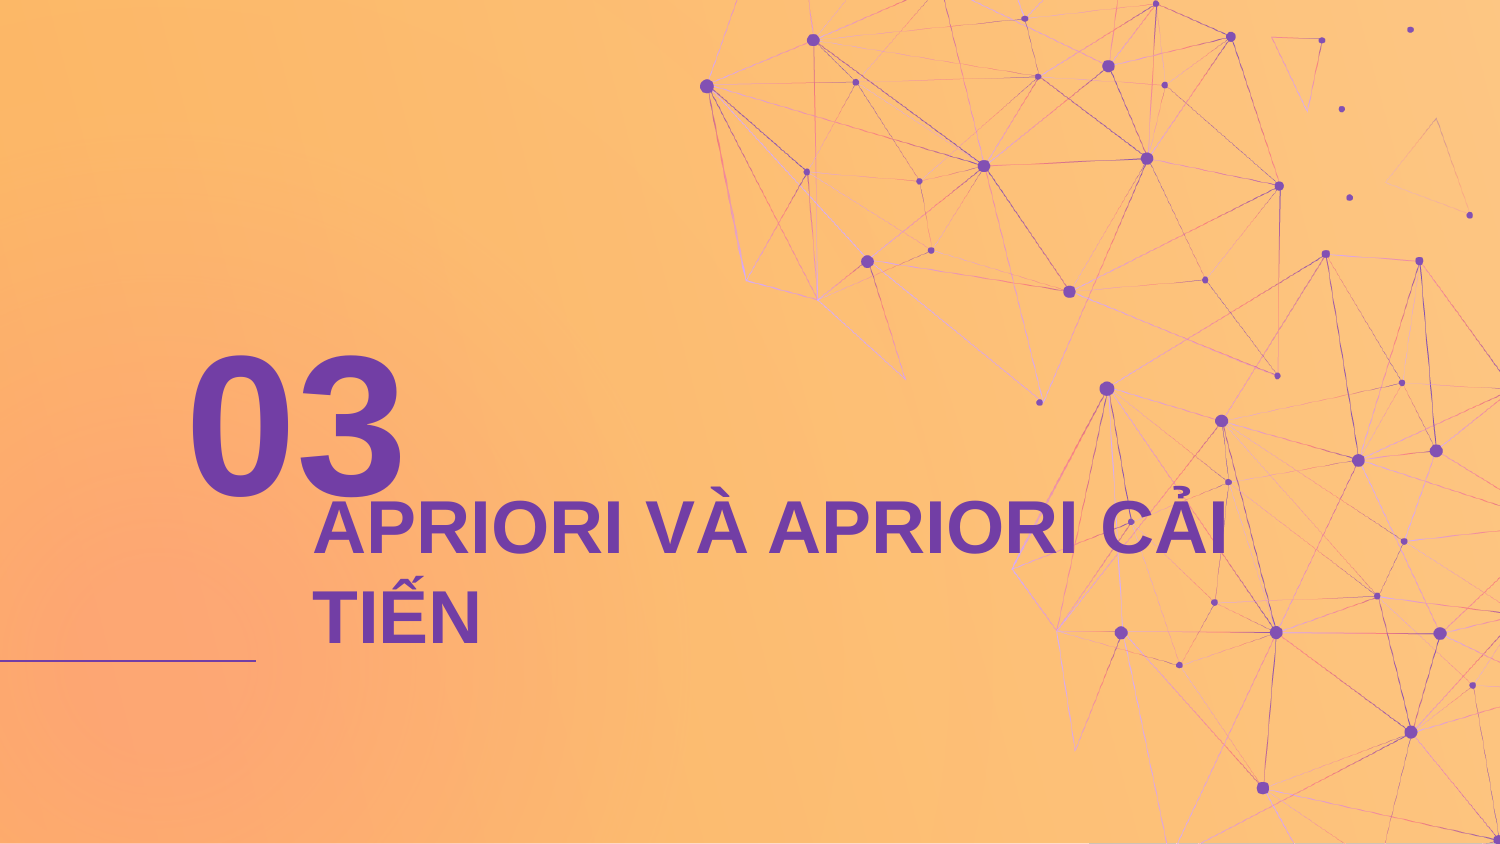

03
# APRIORI VÀ APRIORI CẢI TIẾN